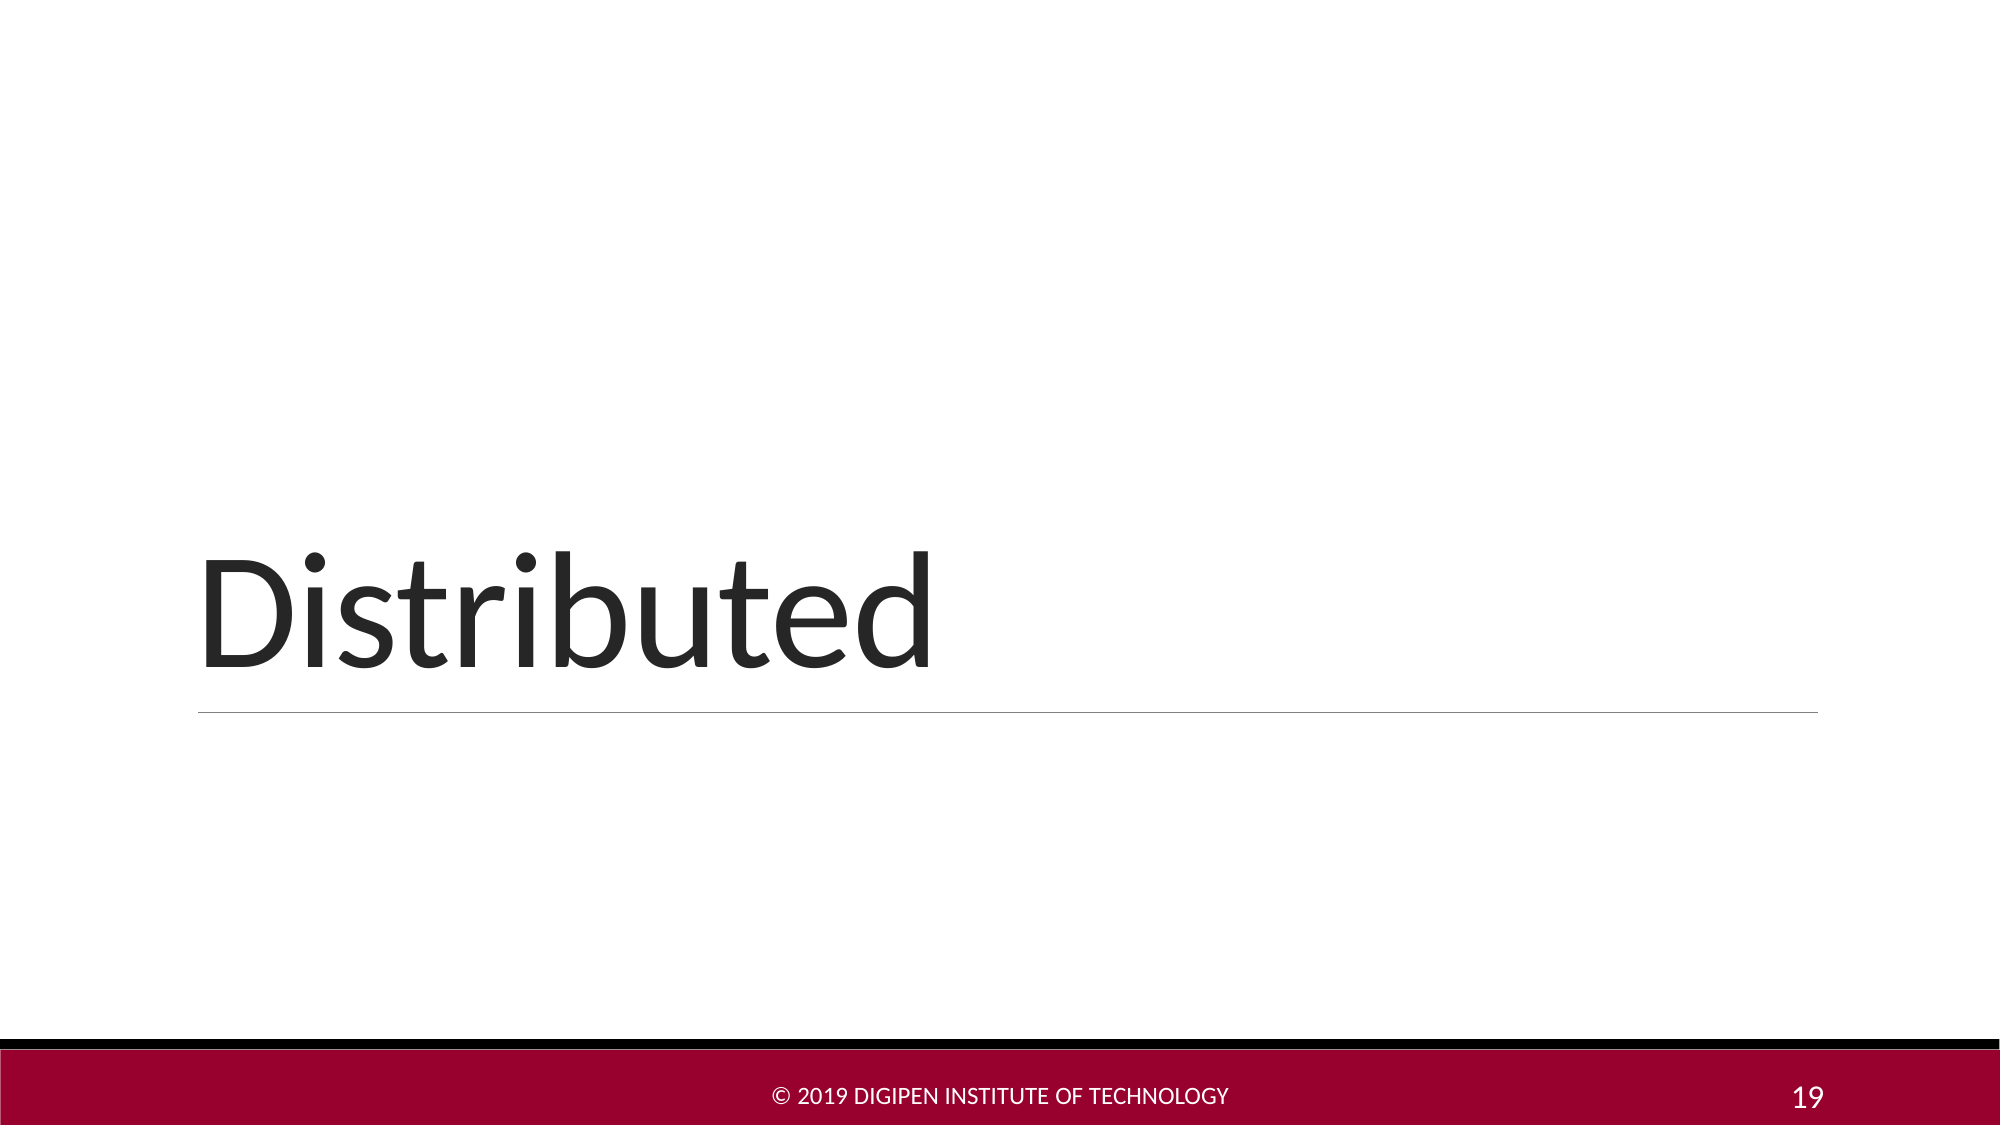

# Distributed

© 2019 DigiPen Institute of Technology
19